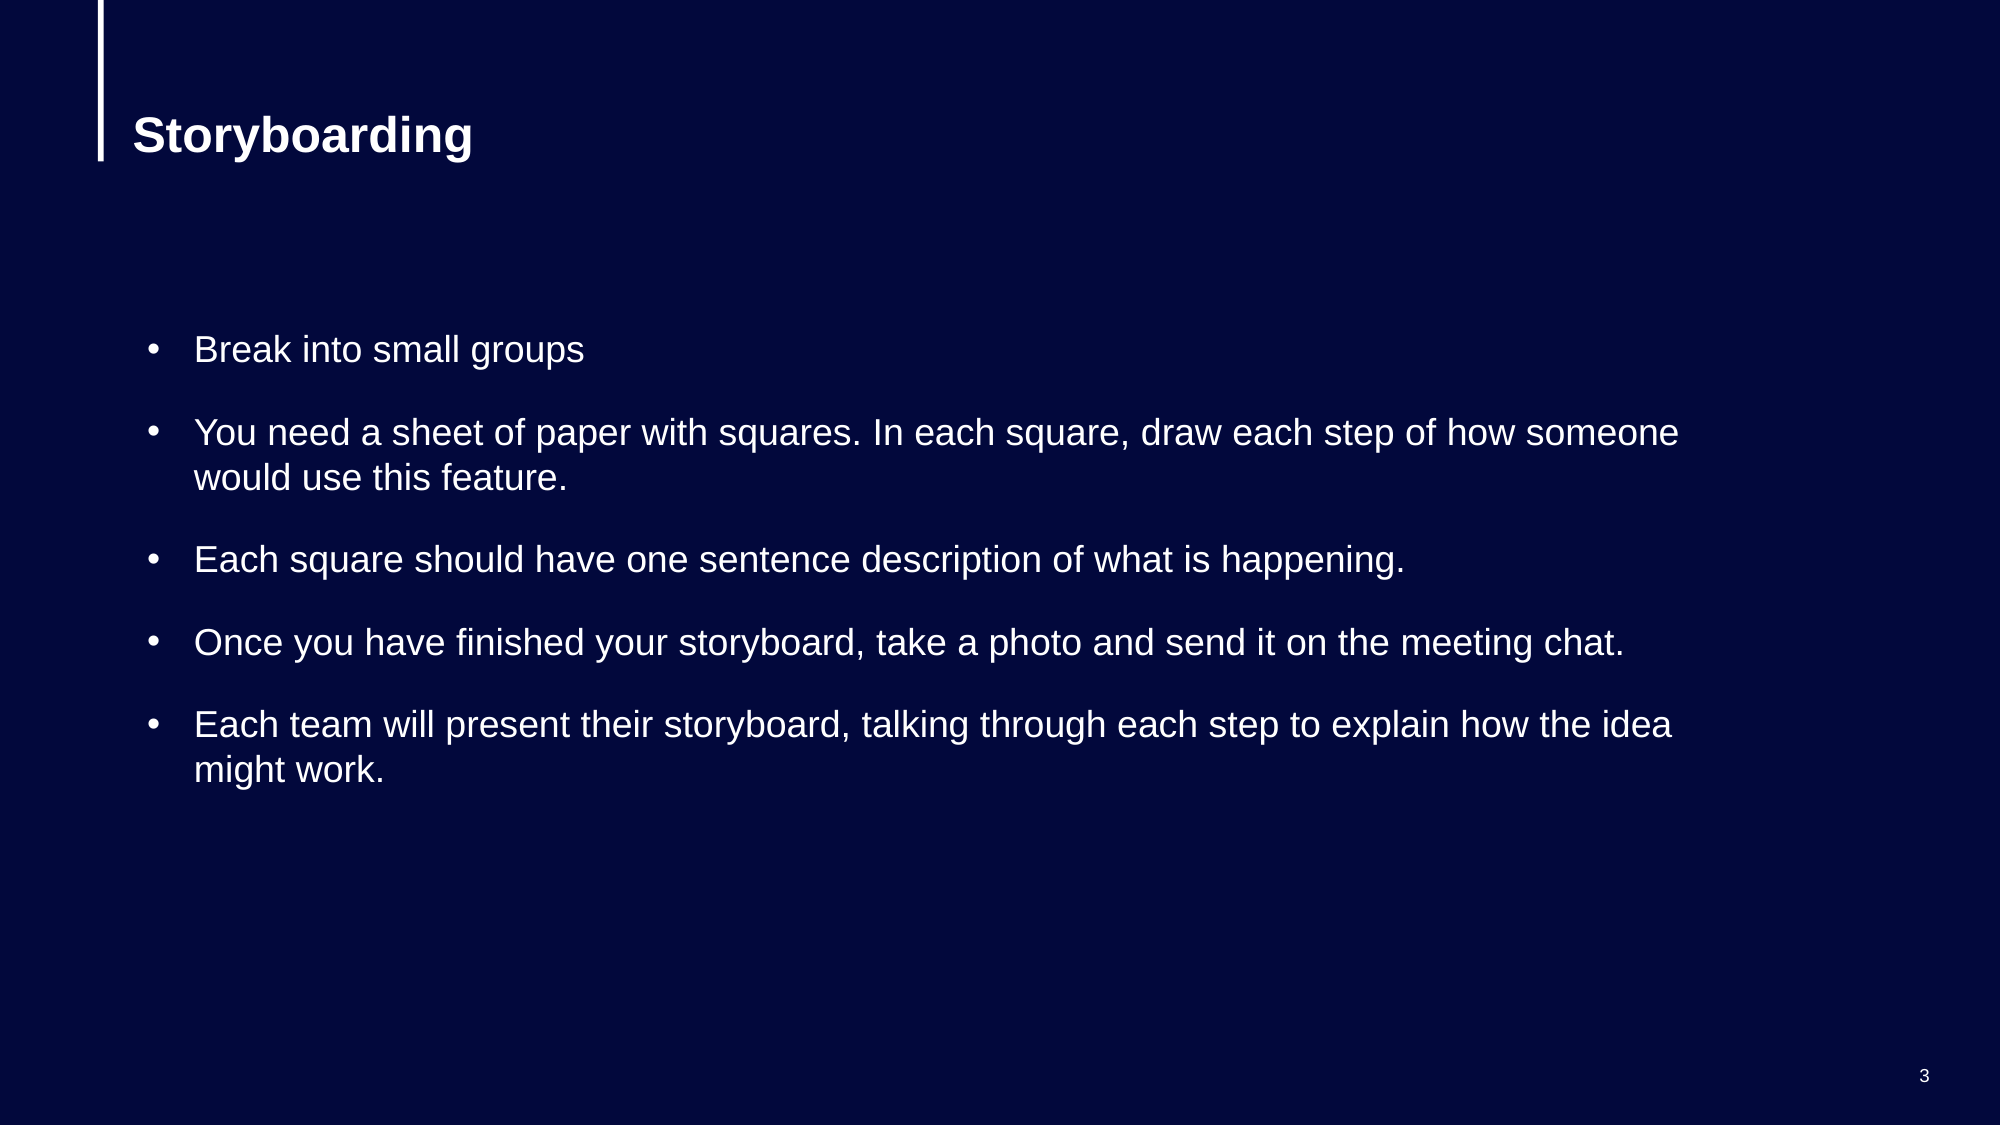

# Storyboarding
Break into small groups
You need a sheet of paper with squares. In each square, draw each step of how someone would use this feature.
Each square should have one sentence description of what is happening.
Once you have finished your storyboard, take a photo and send it on the meeting chat.
Each team will present their storyboard, talking through each step to explain how the idea might work.

3